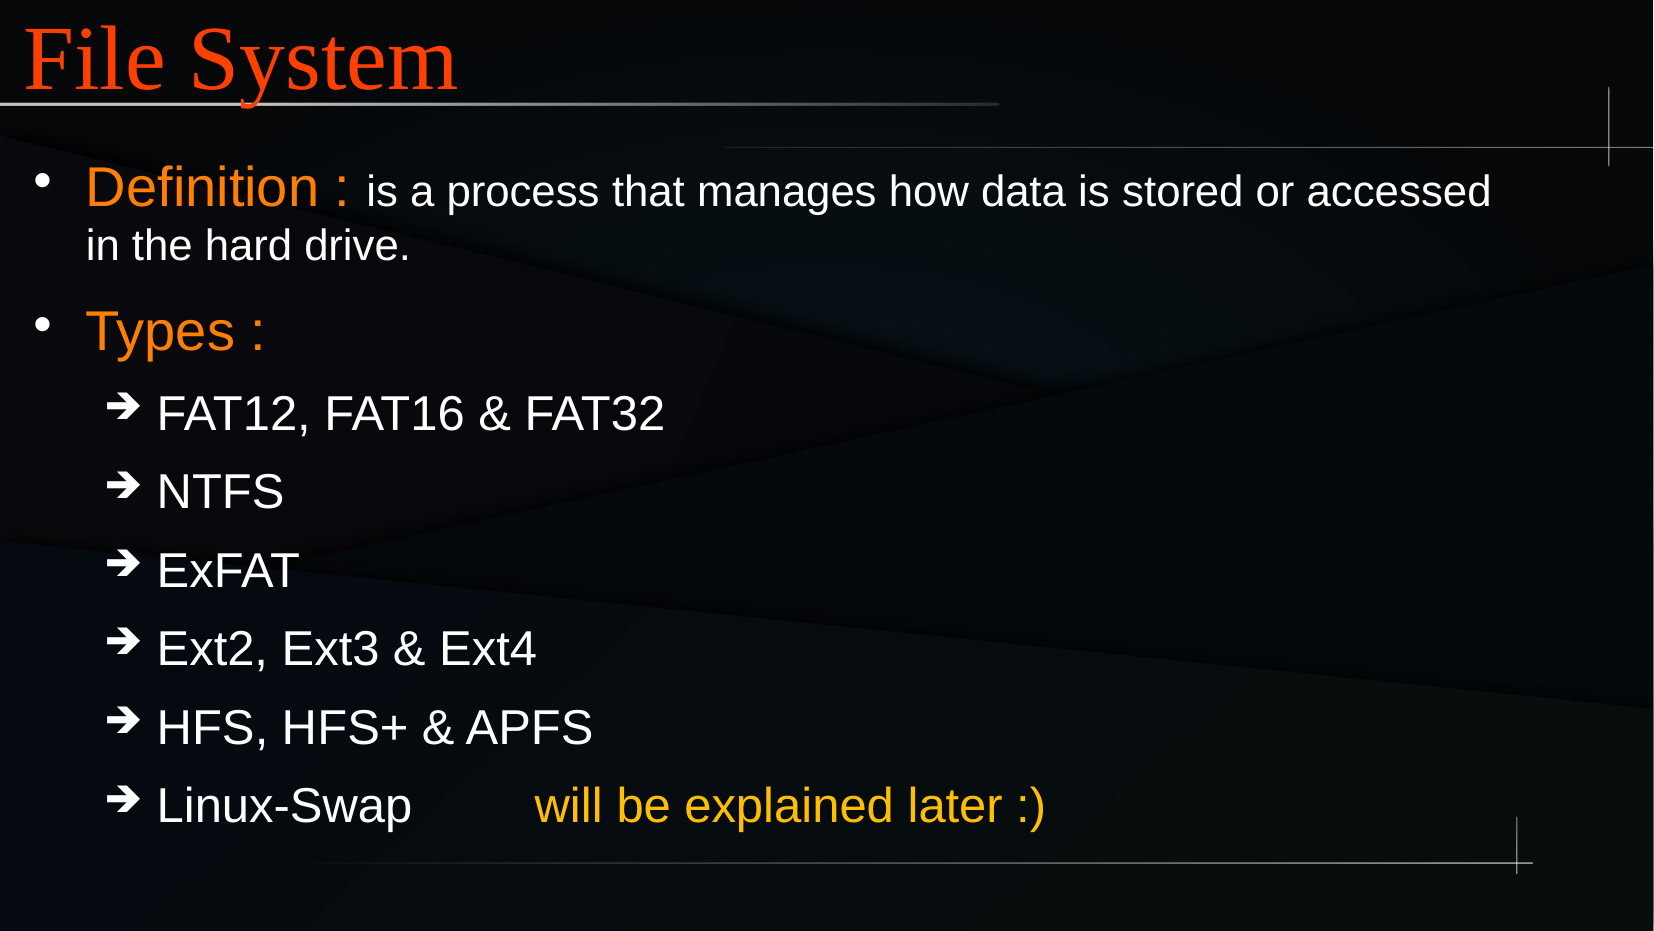

File System
Definition : is a process that manages how data is stored or accessed in the hard drive.
Types :
FAT12, FAT16 & FAT32
NTFS
ExFAT
Ext2, Ext3 & Ext4
HFS, HFS+ & APFS
Linux-Swap  	will be explained later :)